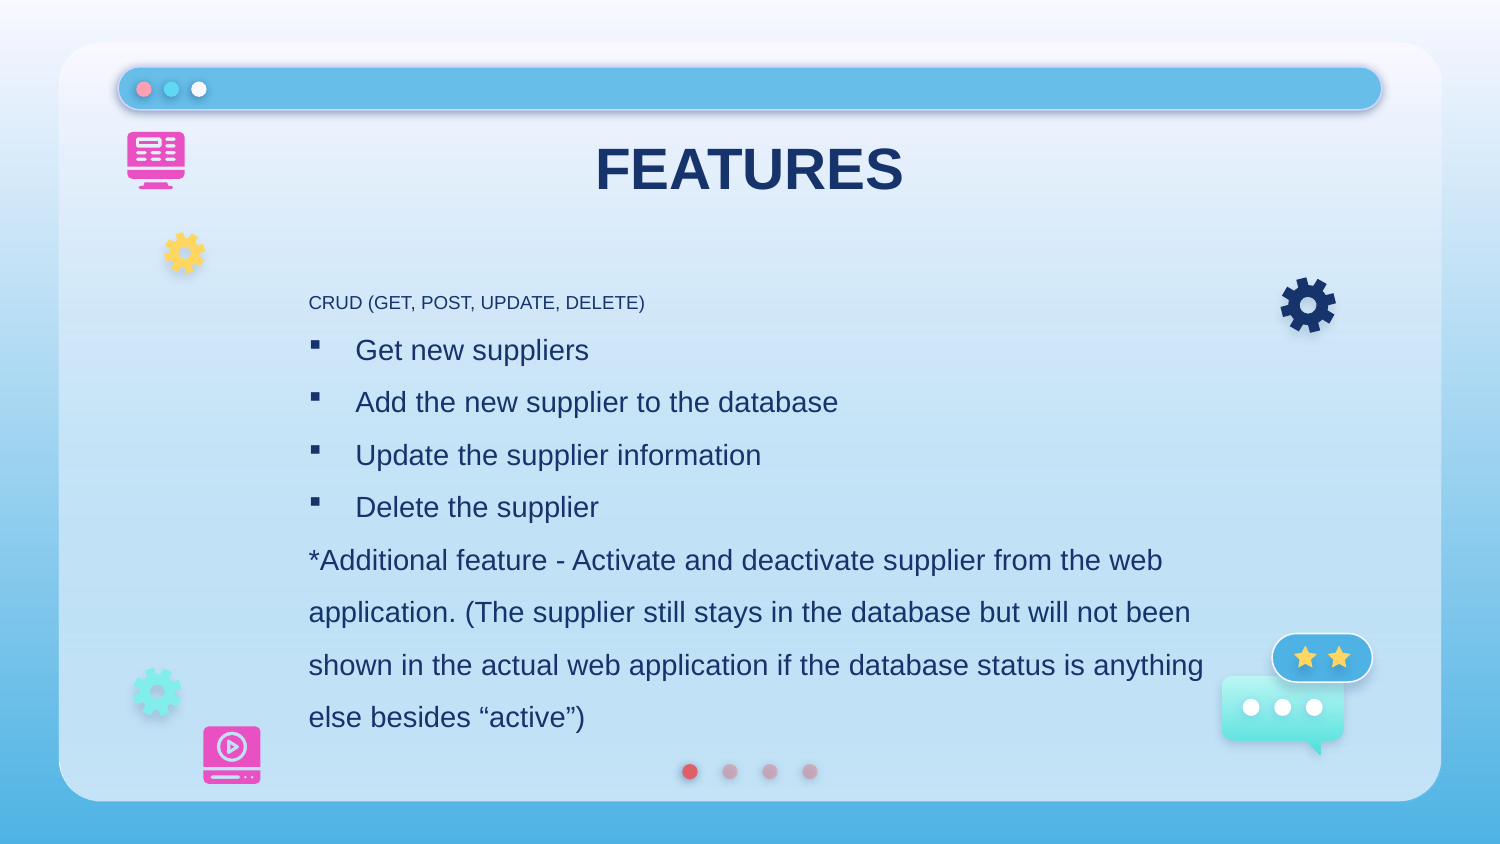

# FEATURES

CRUD (GET, POST, UPDATE, DELETE)
Get new suppliers
Add the new supplier to the database
Update the supplier information
Delete the supplier
*Additional feature - Activate and deactivate supplier from the web application. (The supplier still stays in the database but will not been shown in the actual web application if the database status is anything else besides “active”)